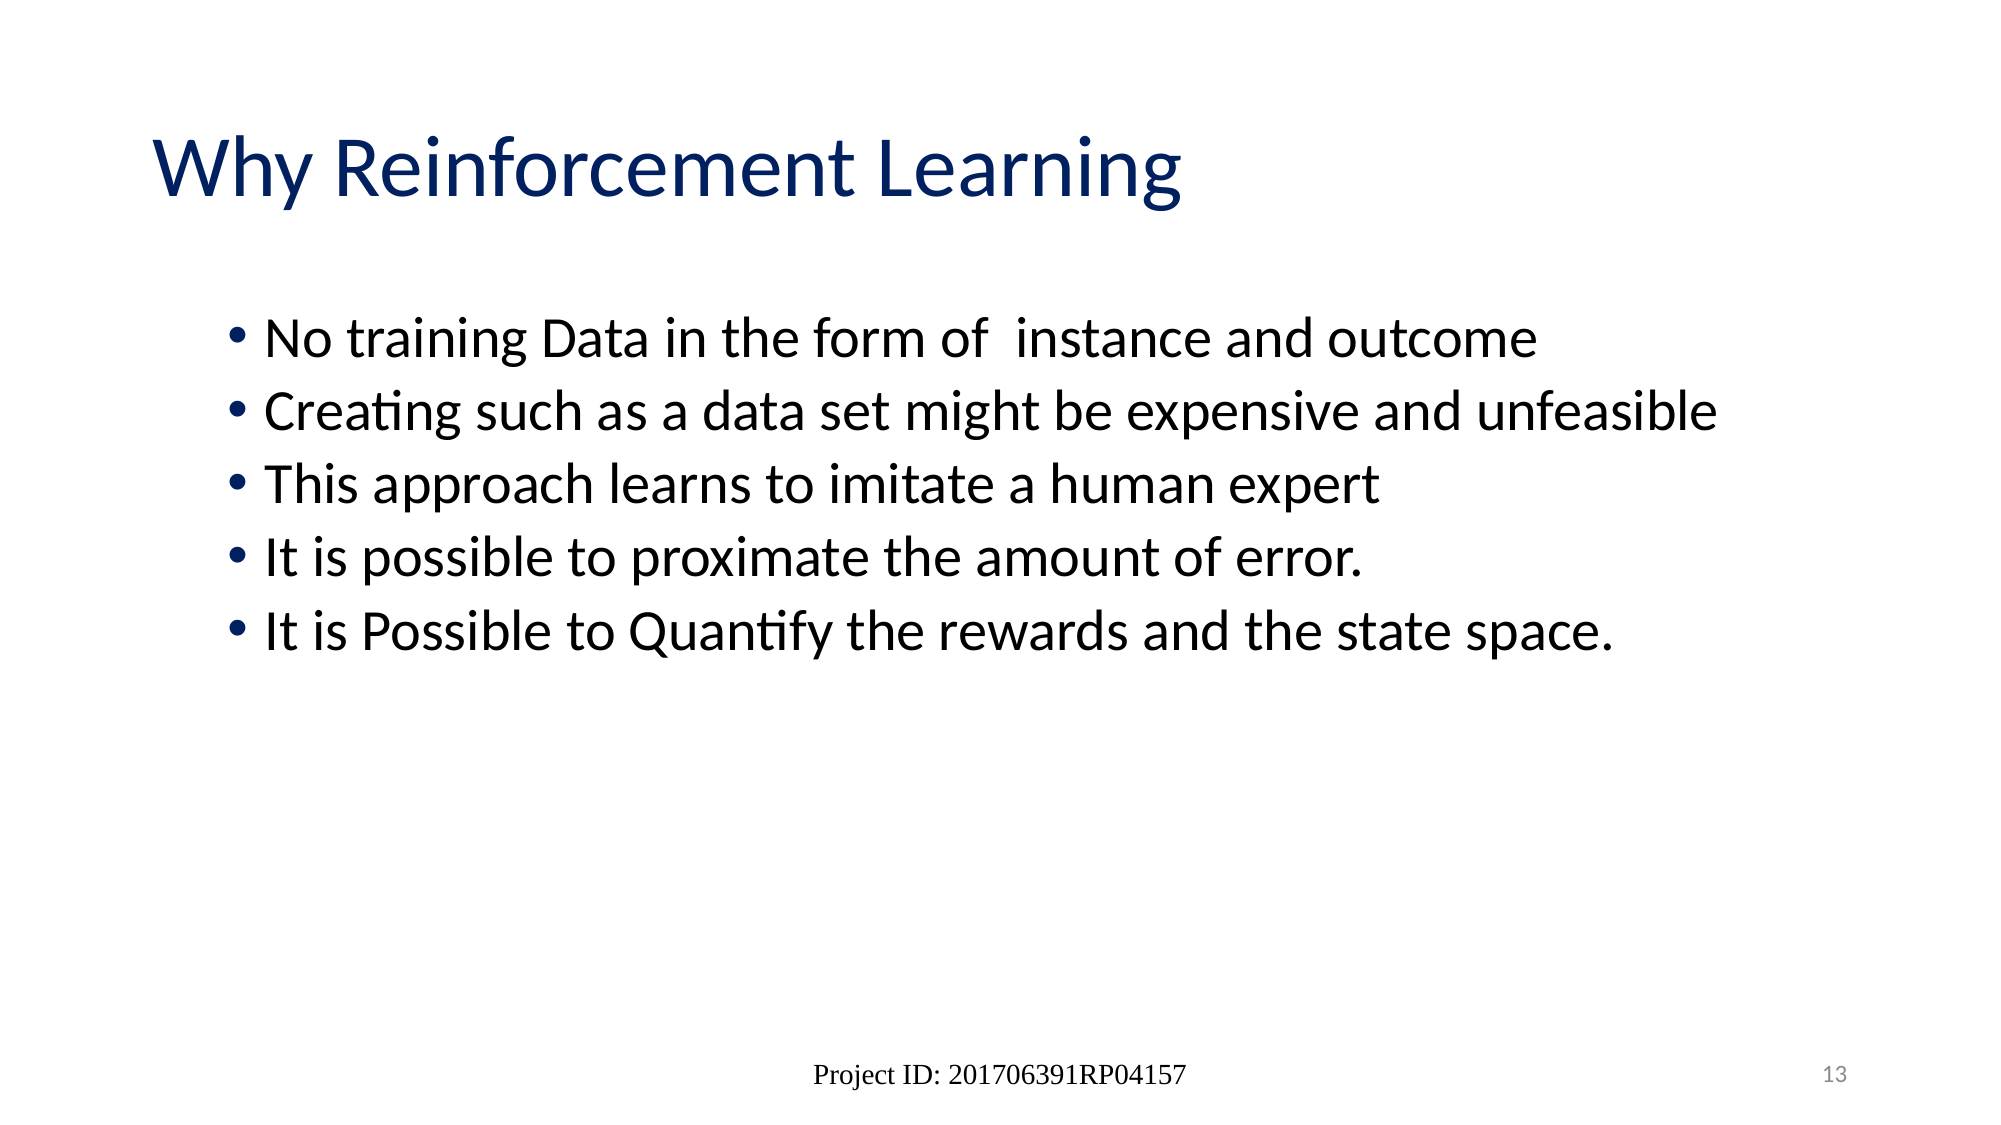

# Why Reinforcement Learning
No training Data in the form of  instance and outcome
Creating such as a data set might be expensive and unfeasible
This approach learns to imitate a human expert
It is possible to proximate the amount of error.
It is Possible to Quantify the rewards and the state space.
Project ID: 201706391RP04157
13